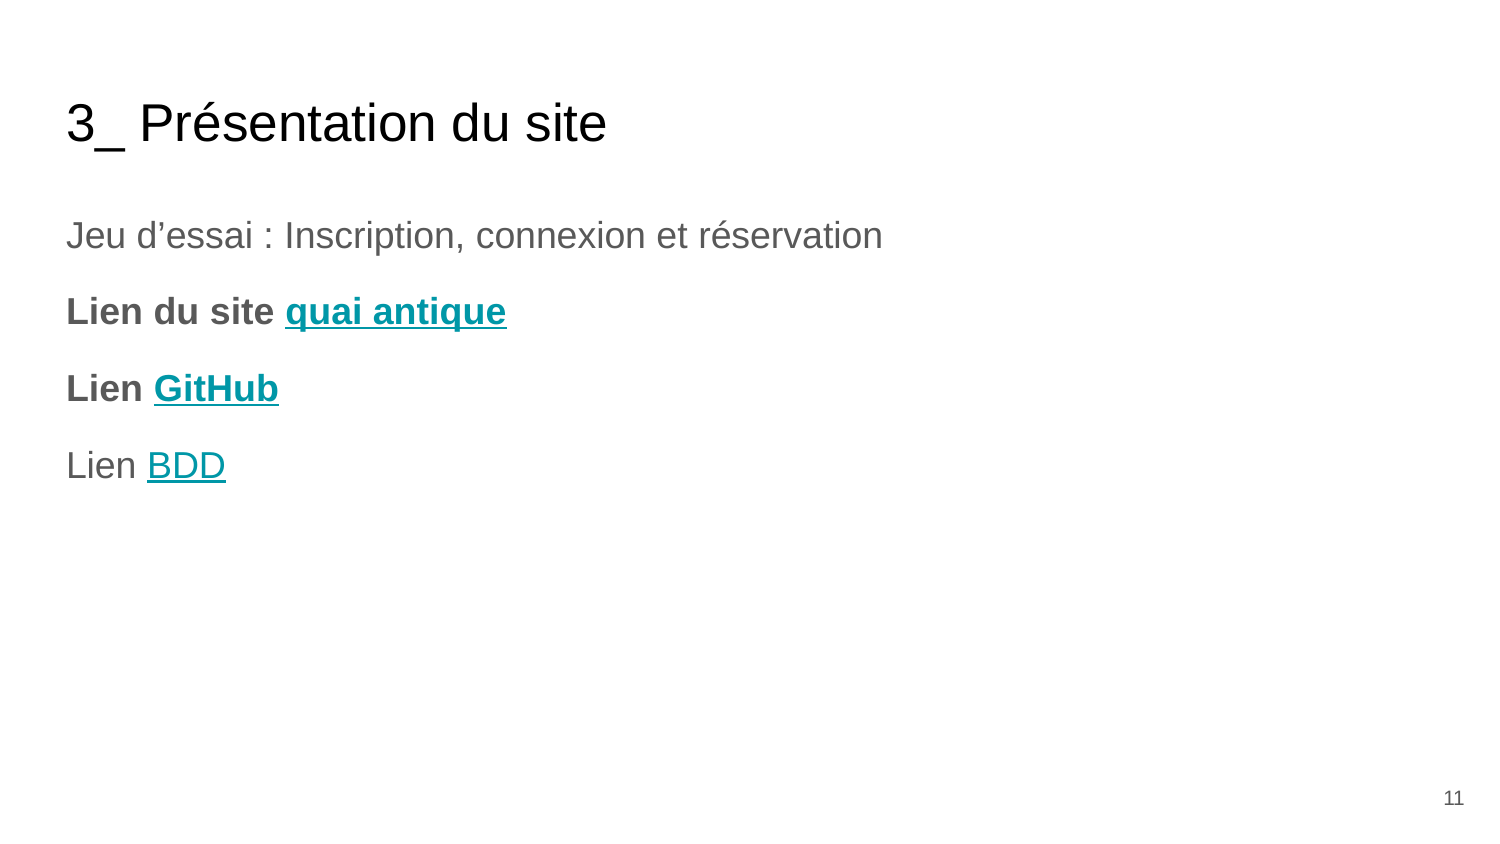

# 3_ Présentation du site
Jeu d’essai : Inscription, connexion et réservation
Lien du site quai antique
Lien GitHub
Lien BDD
11